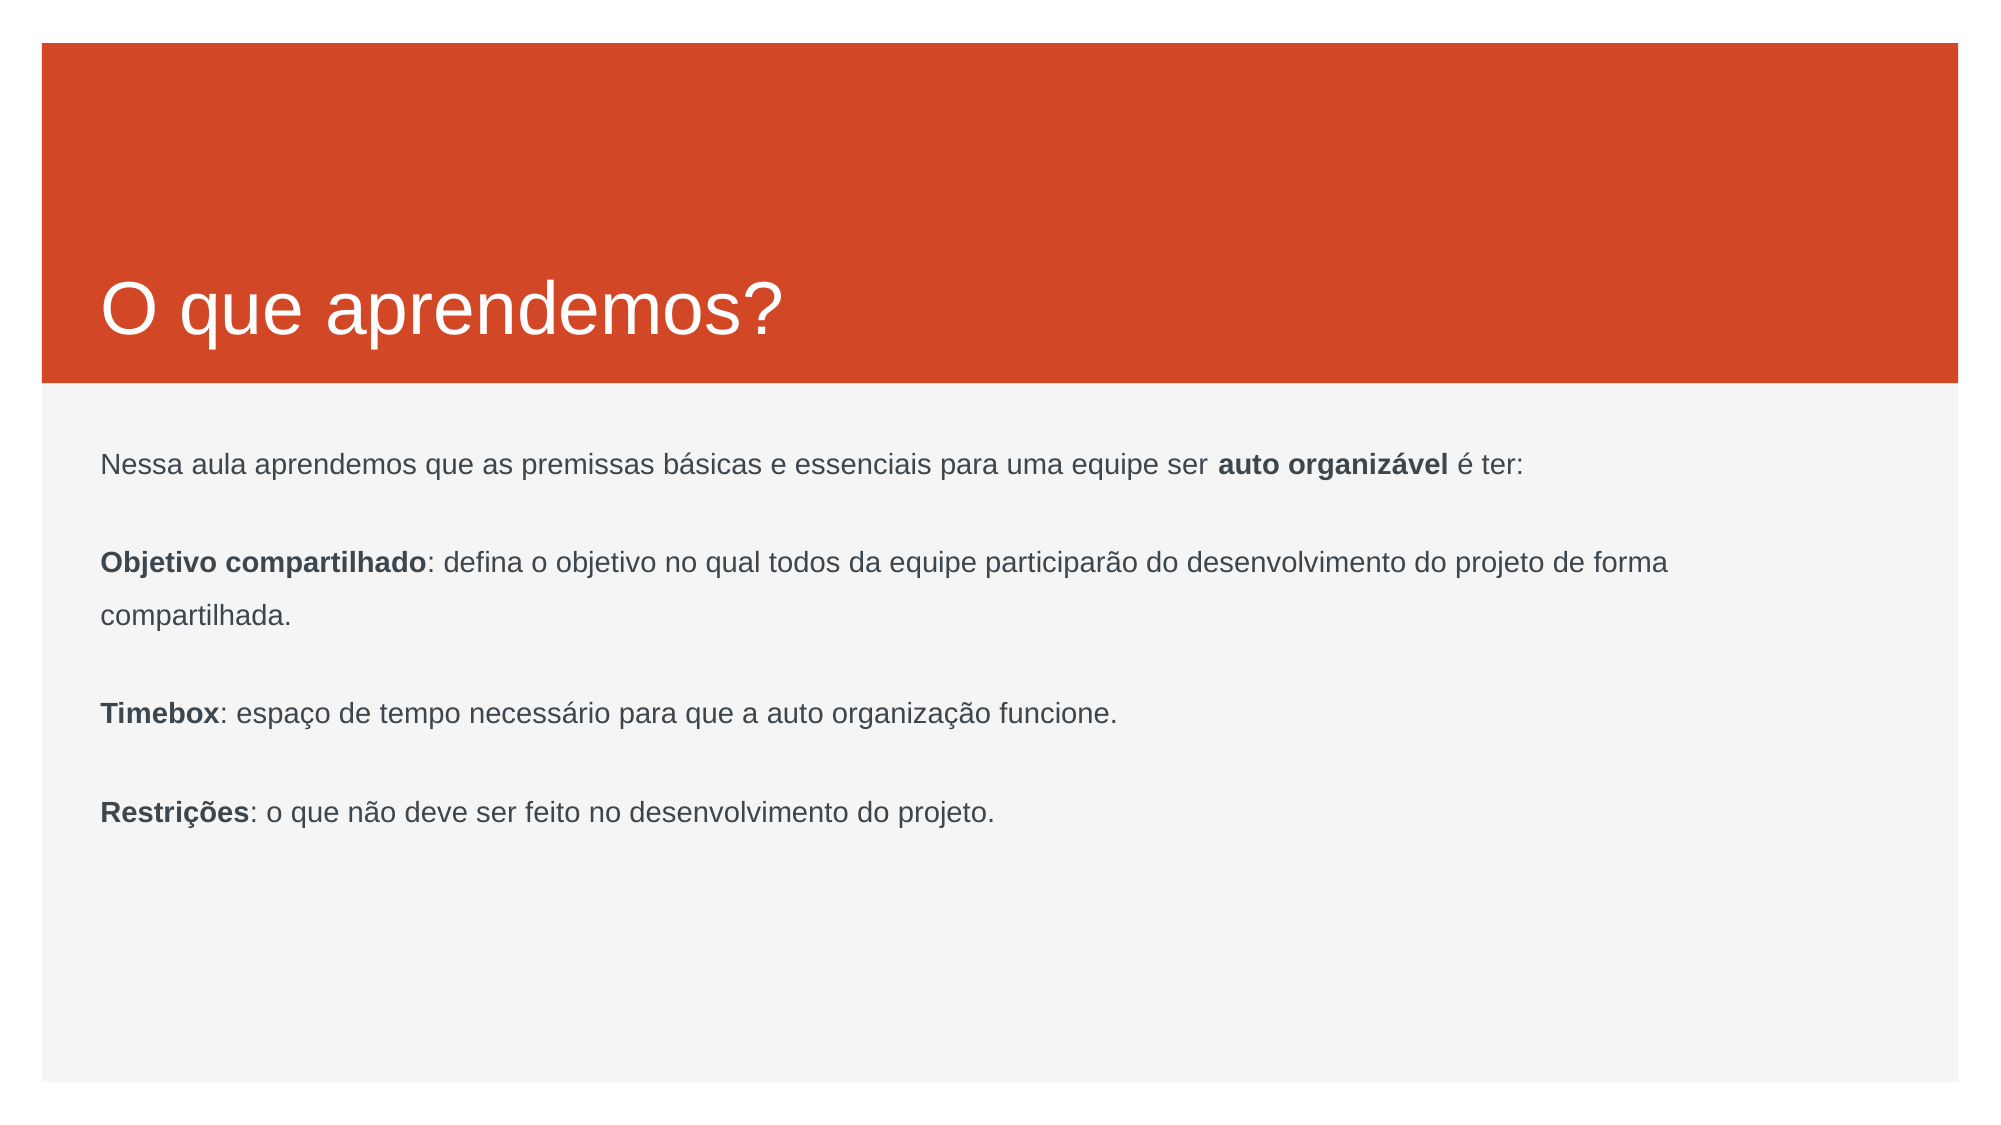

# O que aprendemos?
Nessa aula aprendemos que as premissas básicas e essenciais para uma equipe ser auto organizável é ter:
Objetivo compartilhado: defina o objetivo no qual todos da equipe participarão do desenvolvimento do projeto de forma compartilhada.
Timebox: espaço de tempo necessário para que a auto organização funcione.
Restrições: o que não deve ser feito no desenvolvimento do projeto.